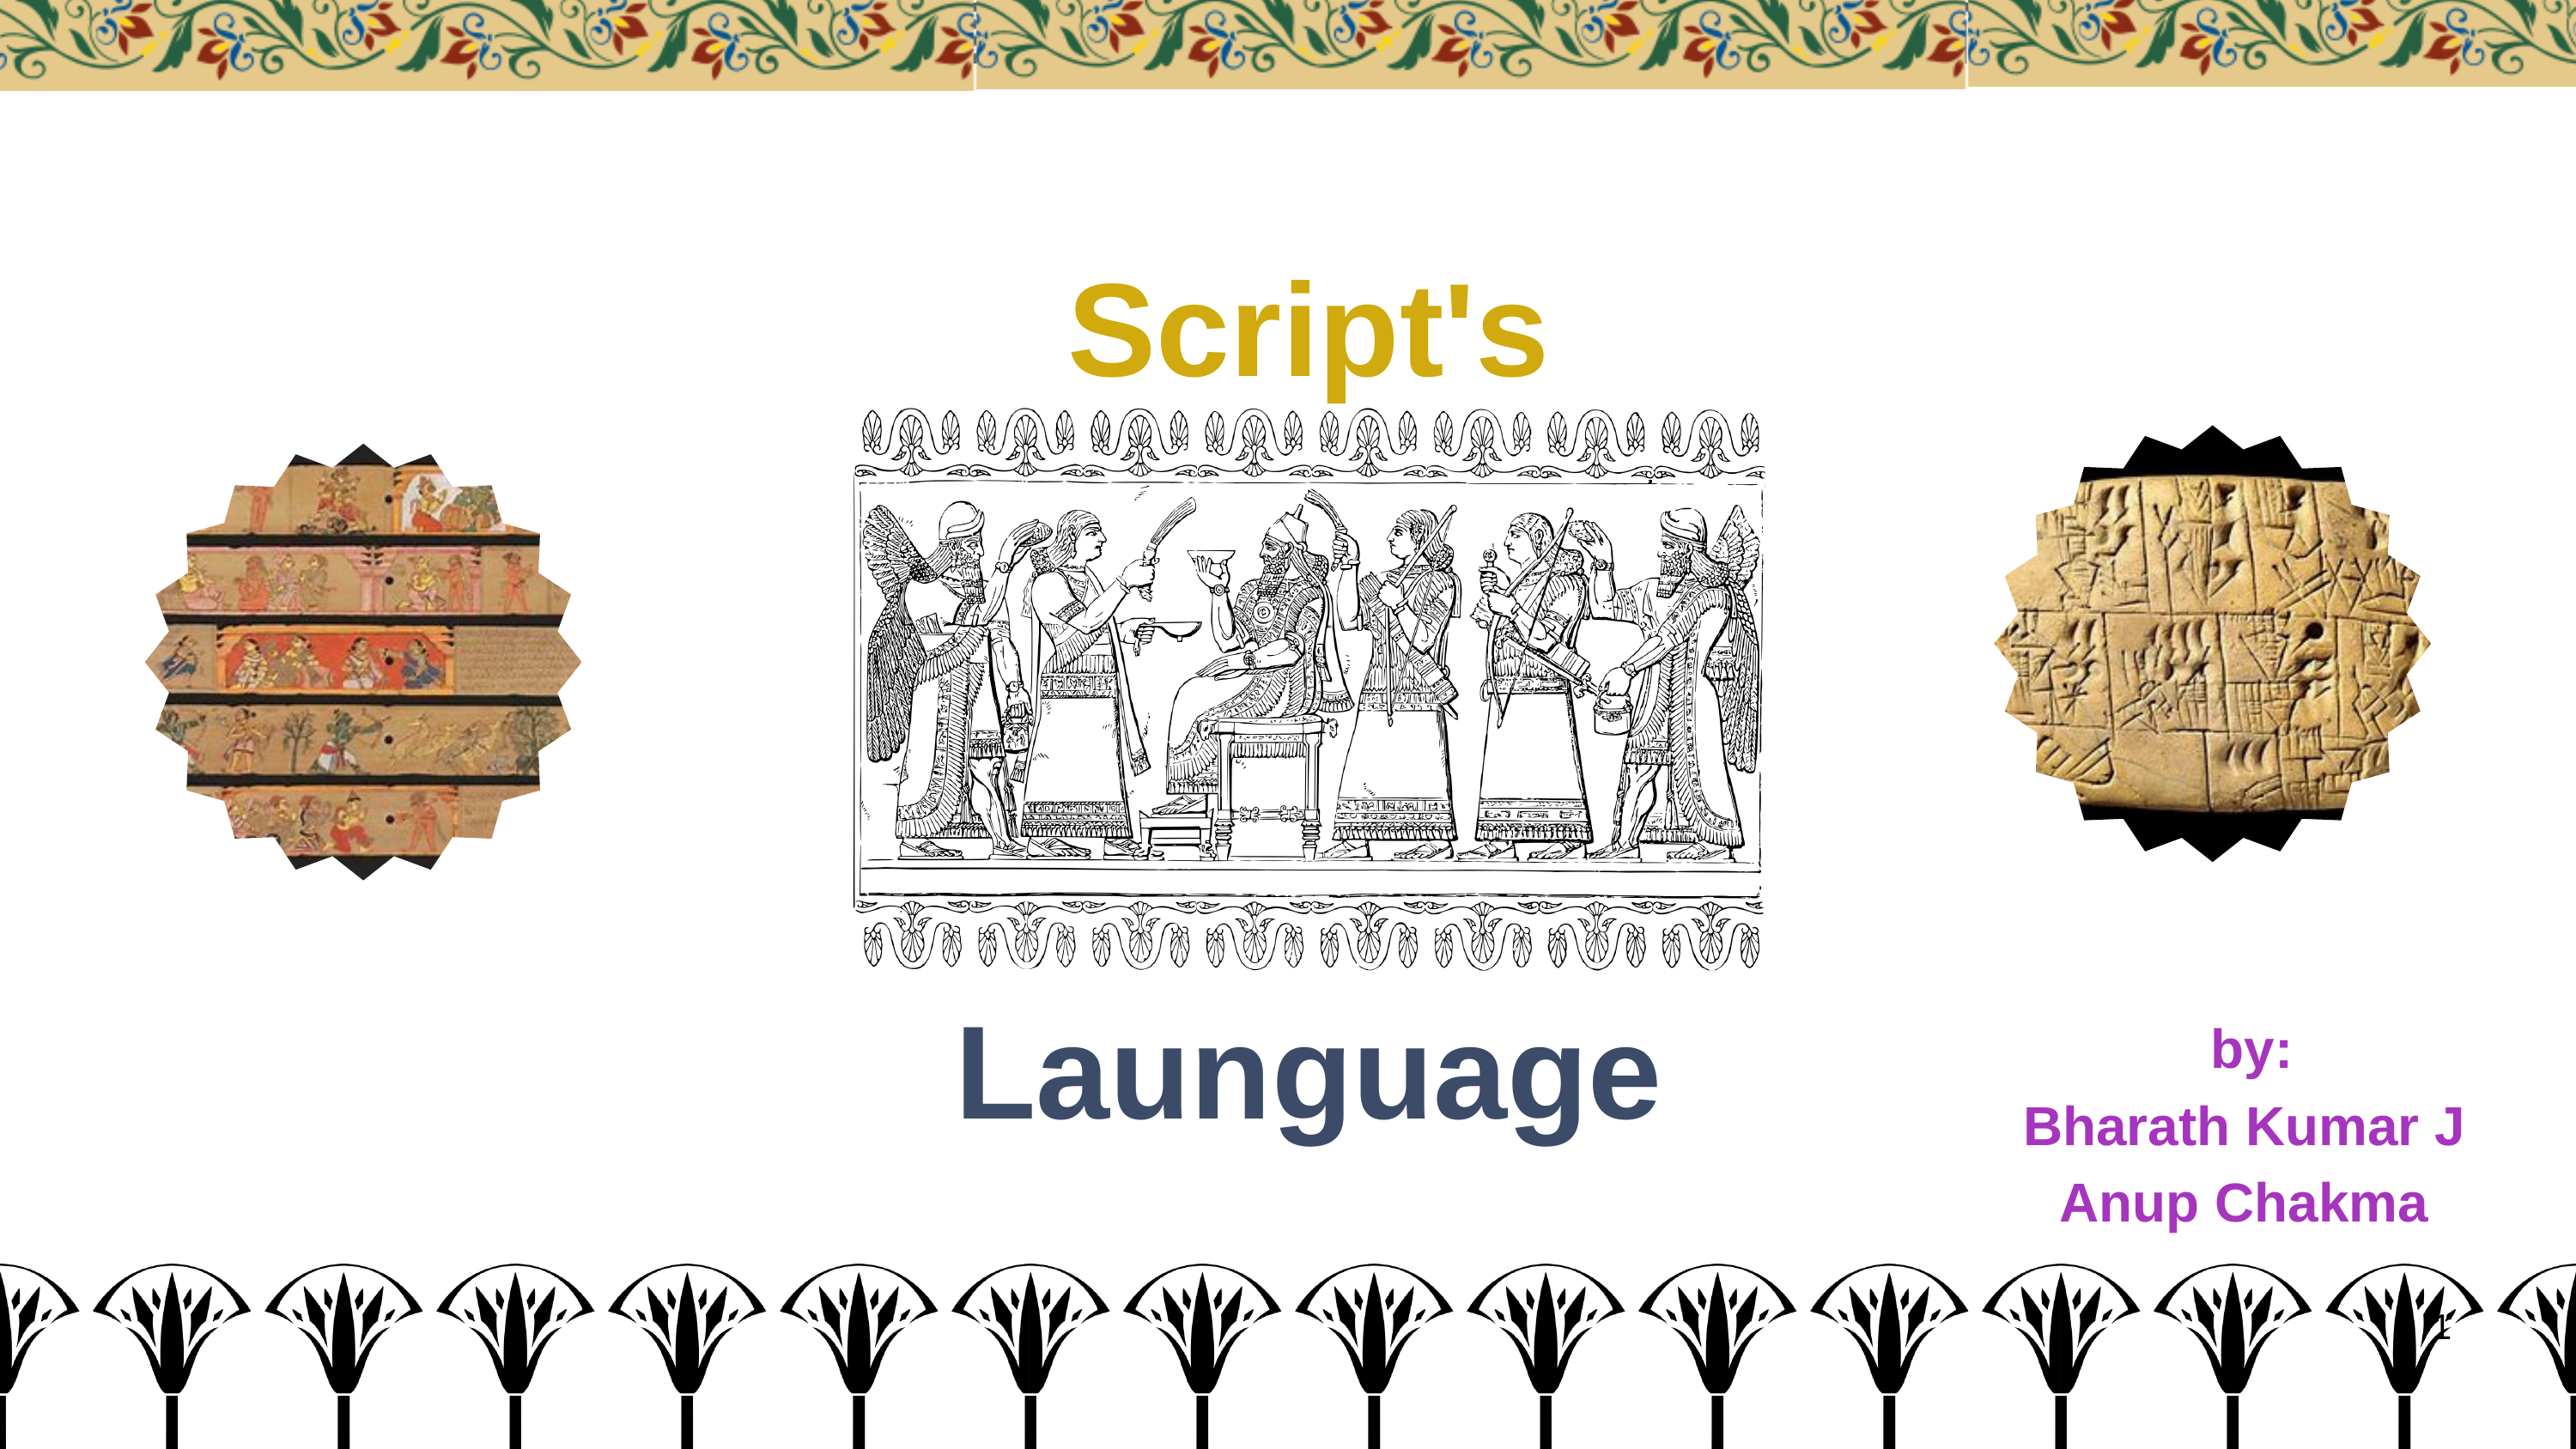

Script's

Launguage

by:
Bharath Kumar J
Anup Chakma

1